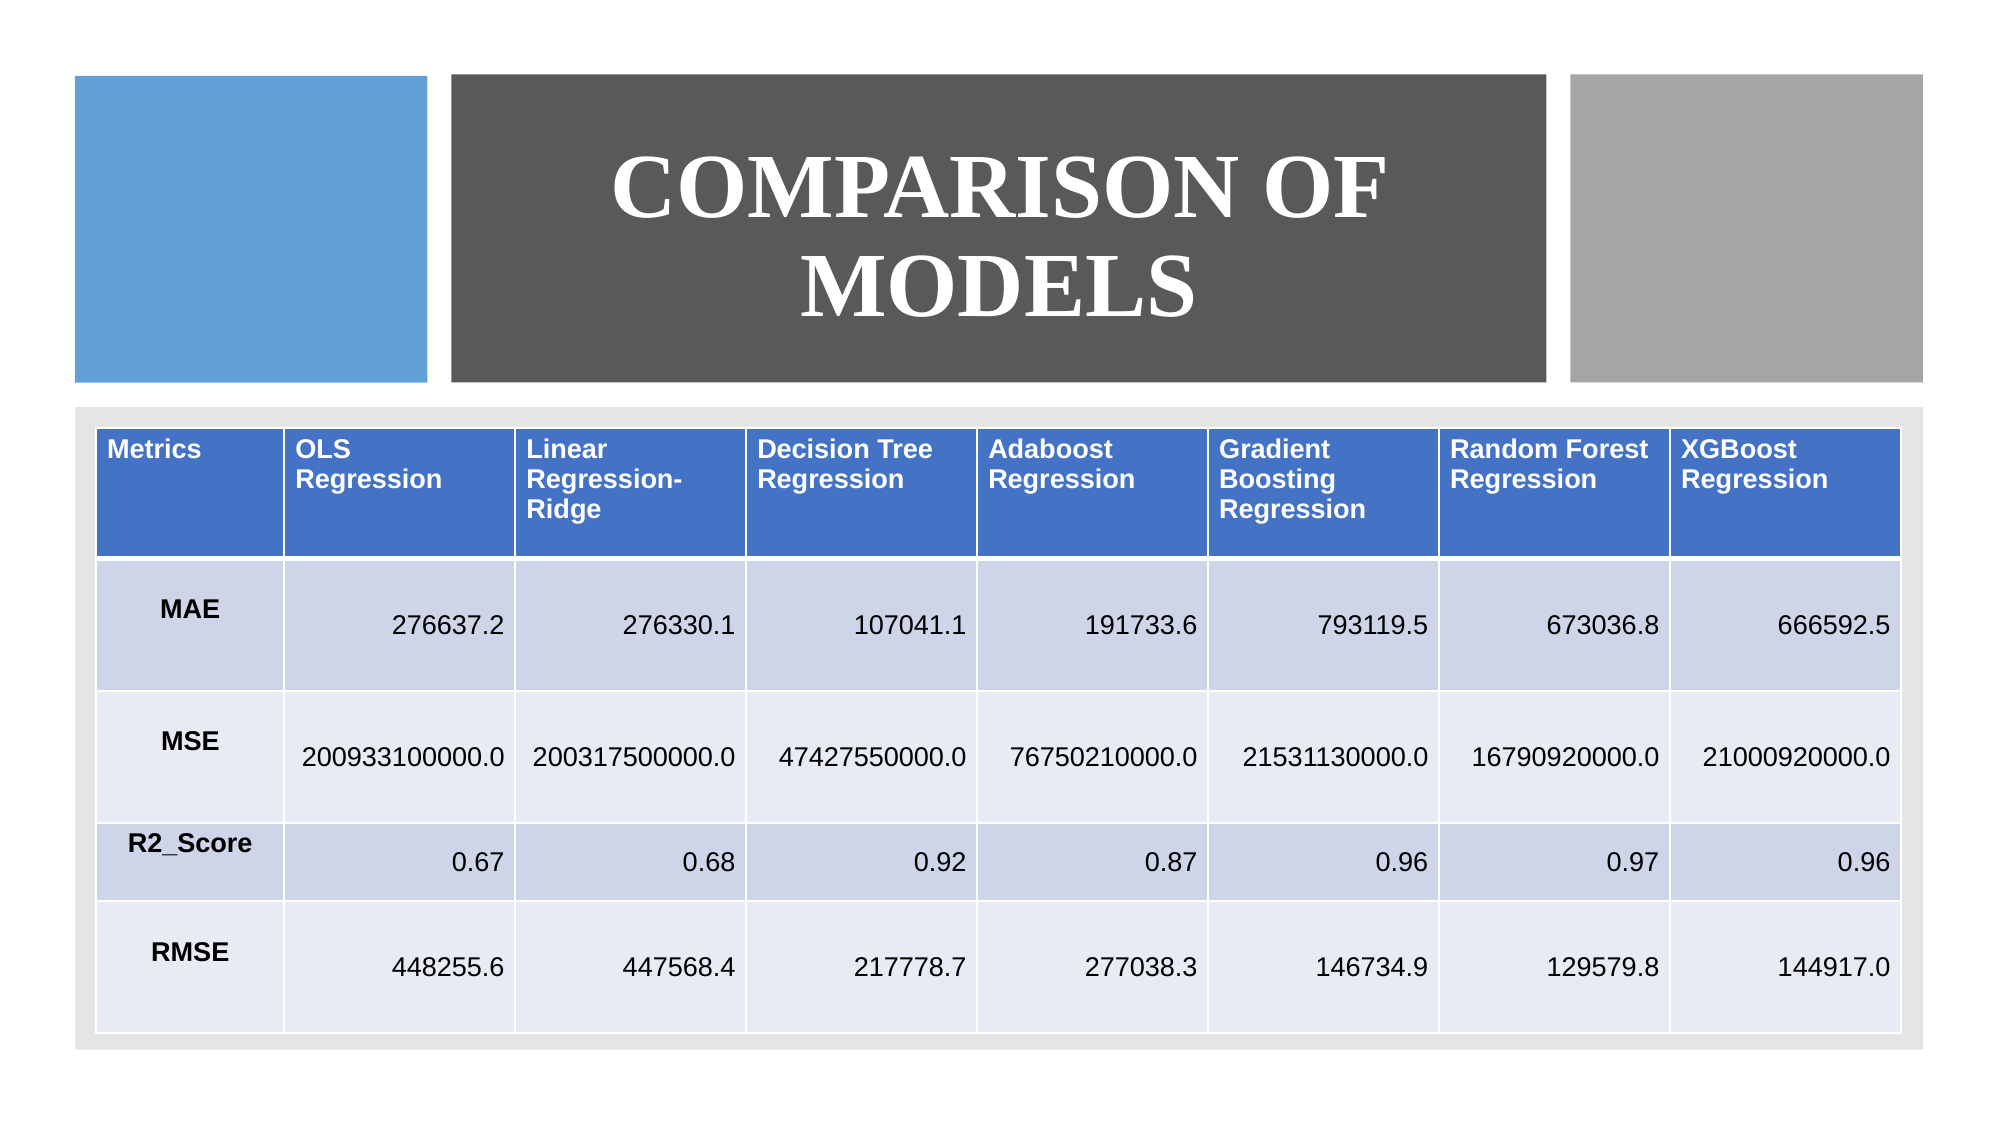

# COMPARISON OF MODELS

| Metrics | OLS Regression | Linear Regression-Ridge | Decision Tree Regression | Adaboost Regression | Gradient Boosting Regression | Random Forest Regression | XGBoost Regression |
| --- | --- | --- | --- | --- | --- | --- | --- |
| MAE | 276637.2 | 276330.1 | 107041.1 | 191733.6 | 793119.5 | 673036.8 | 666592.5 |
| MSE | 200933100000.0 | 200317500000.0 | 47427550000.0 | 76750210000.0 | 21531130000.0 | 16790920000.0 | 21000920000.0 |
| R2\_Score | 0.67 | 0.68 | 0.92 | 0.87 | 0.96 | 0.97 | 0.96 |
| RMSE | 448255.6 | 447568.4 | 217778.7 | 277038.3 | 146734.9 | 129579.8 | 144917.0 |